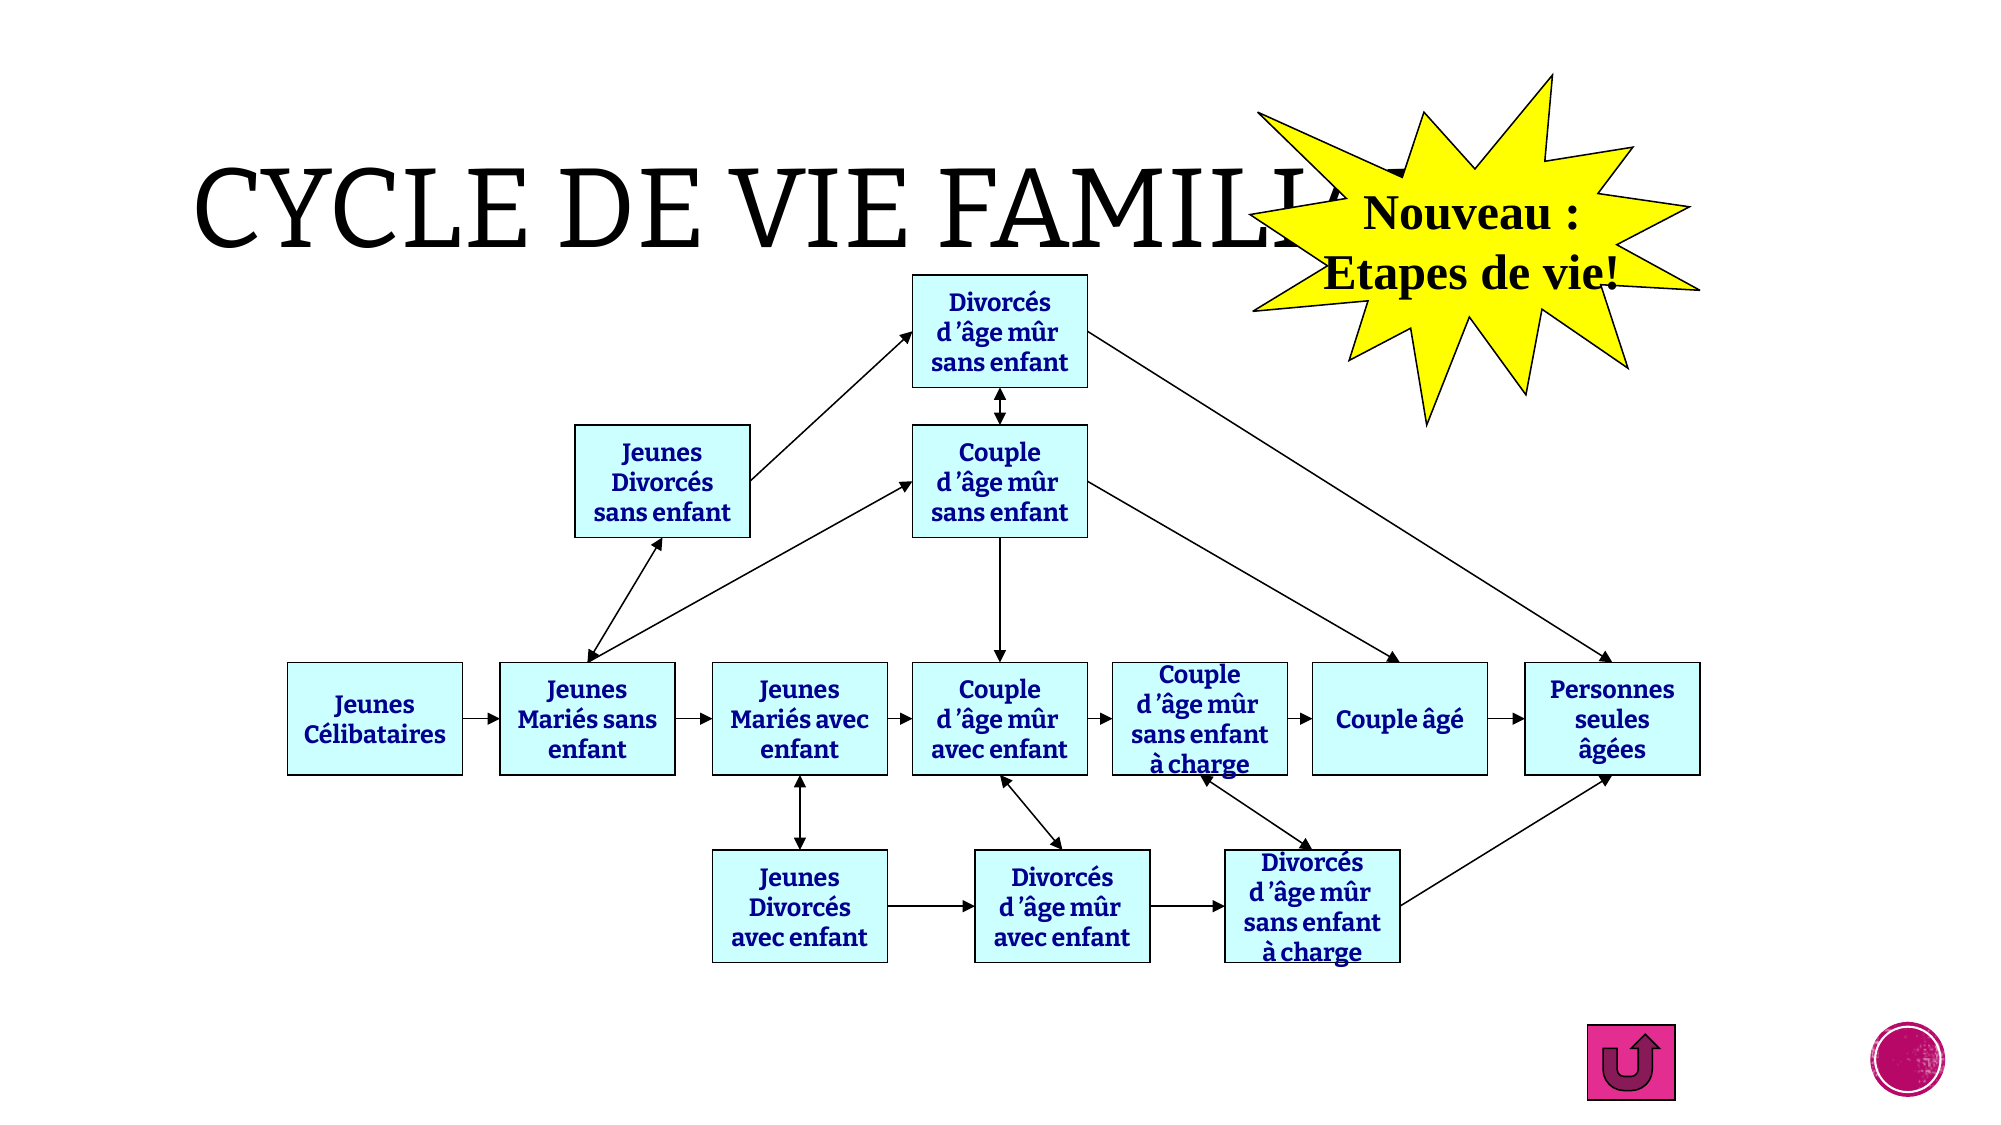

Nouveau :
Etapes de vie!
# Cycle de vie familial
Divorcés d ’âge mûr  sans enfant
Couple d ’âge mûr  sans enfant
Couple d ’âge mûr  avec enfant
Divorcés d ’âge mûr  avec enfant
Couple âgé
Personnes seules âgées
Jeunes Divorcés sans enfant
Jeunes Mariés sans enfant
Jeunes Célibataires
Jeunes Mariés avec enfant
Jeunes Divorcés avec enfant
Couple d ’âge mûr  sans enfant à charge
Divorcés d ’âge mûr  sans enfant à charge